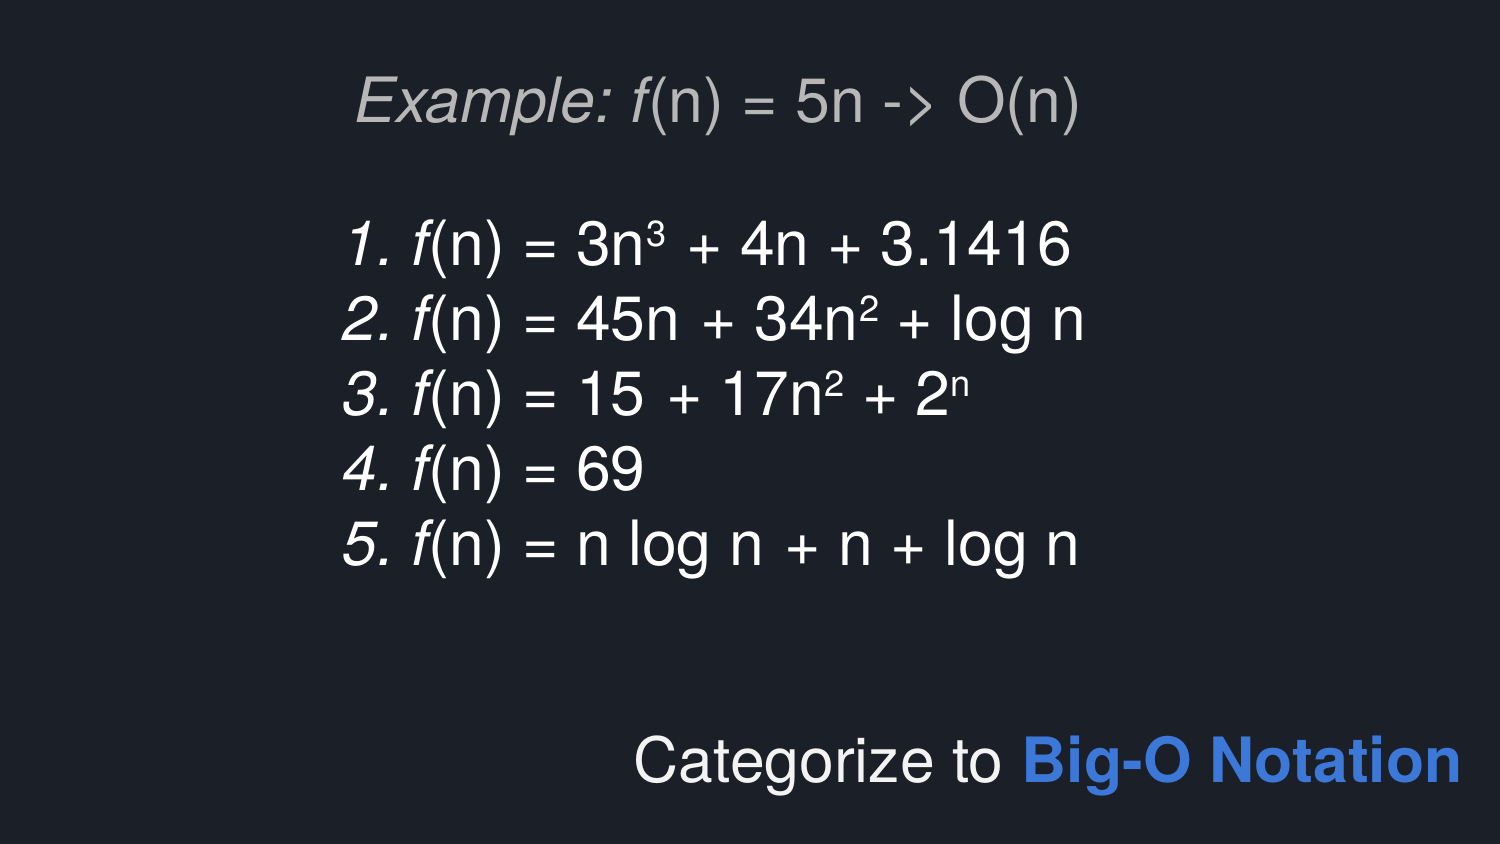

Example: f(n) = 5n -> O(n)
f(n) = 3n3  + 4n + 3.1416
f(n) = 45n  + 34n2 + log n
f(n) = 15  + 17n2 + 2n
f(n) = 69
f(n) = n log n  + n + log n
# Categorize to Big-O Notation